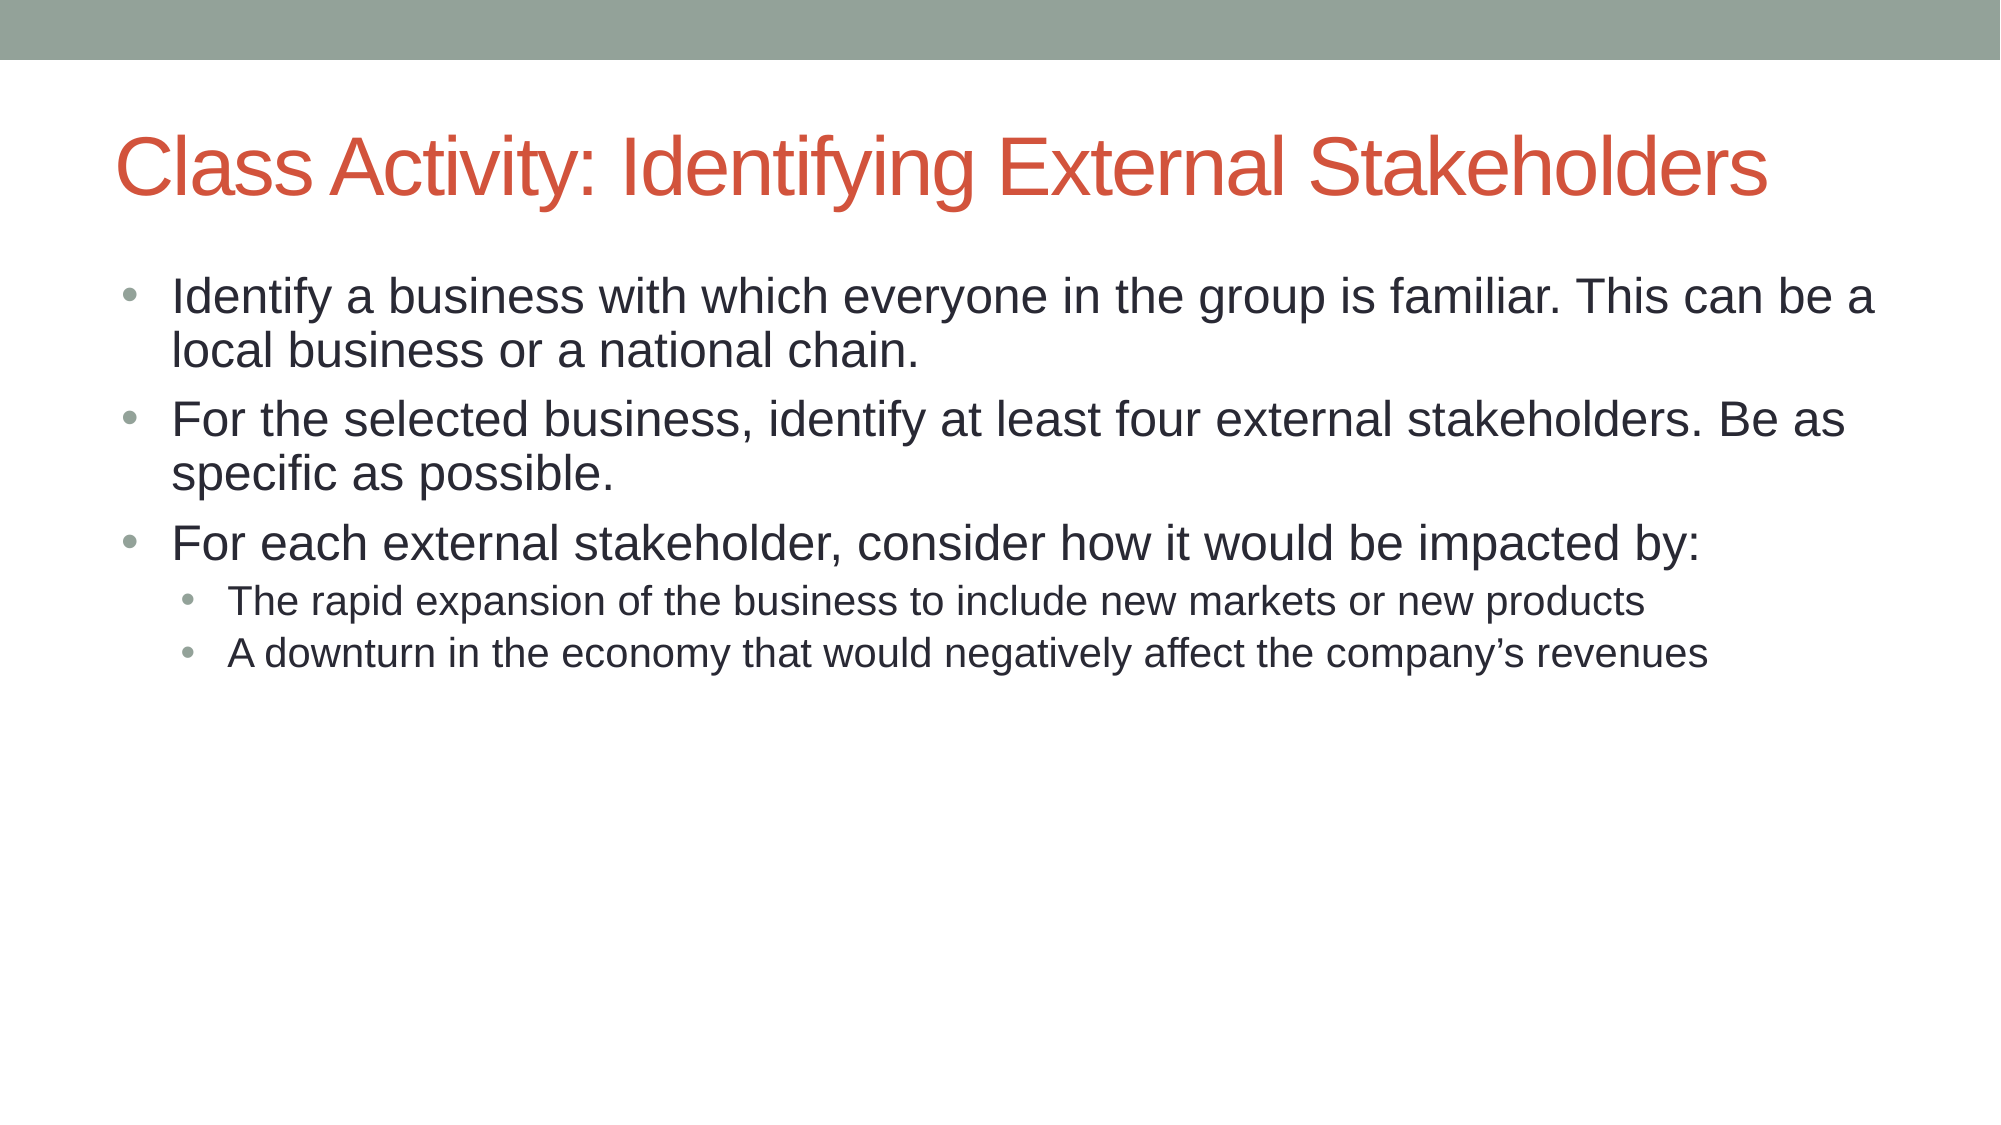

# Class Activity: Identifying External Stakeholders
Identify a business with which everyone in the group is familiar. This can be a local business or a national chain.
For the selected business, identify at least four external stakeholders. Be as specific as possible.
For each external stakeholder, consider how it would be impacted by:
The rapid expansion of the business to include new markets or new products
A downturn in the economy that would negatively affect the company’s revenues